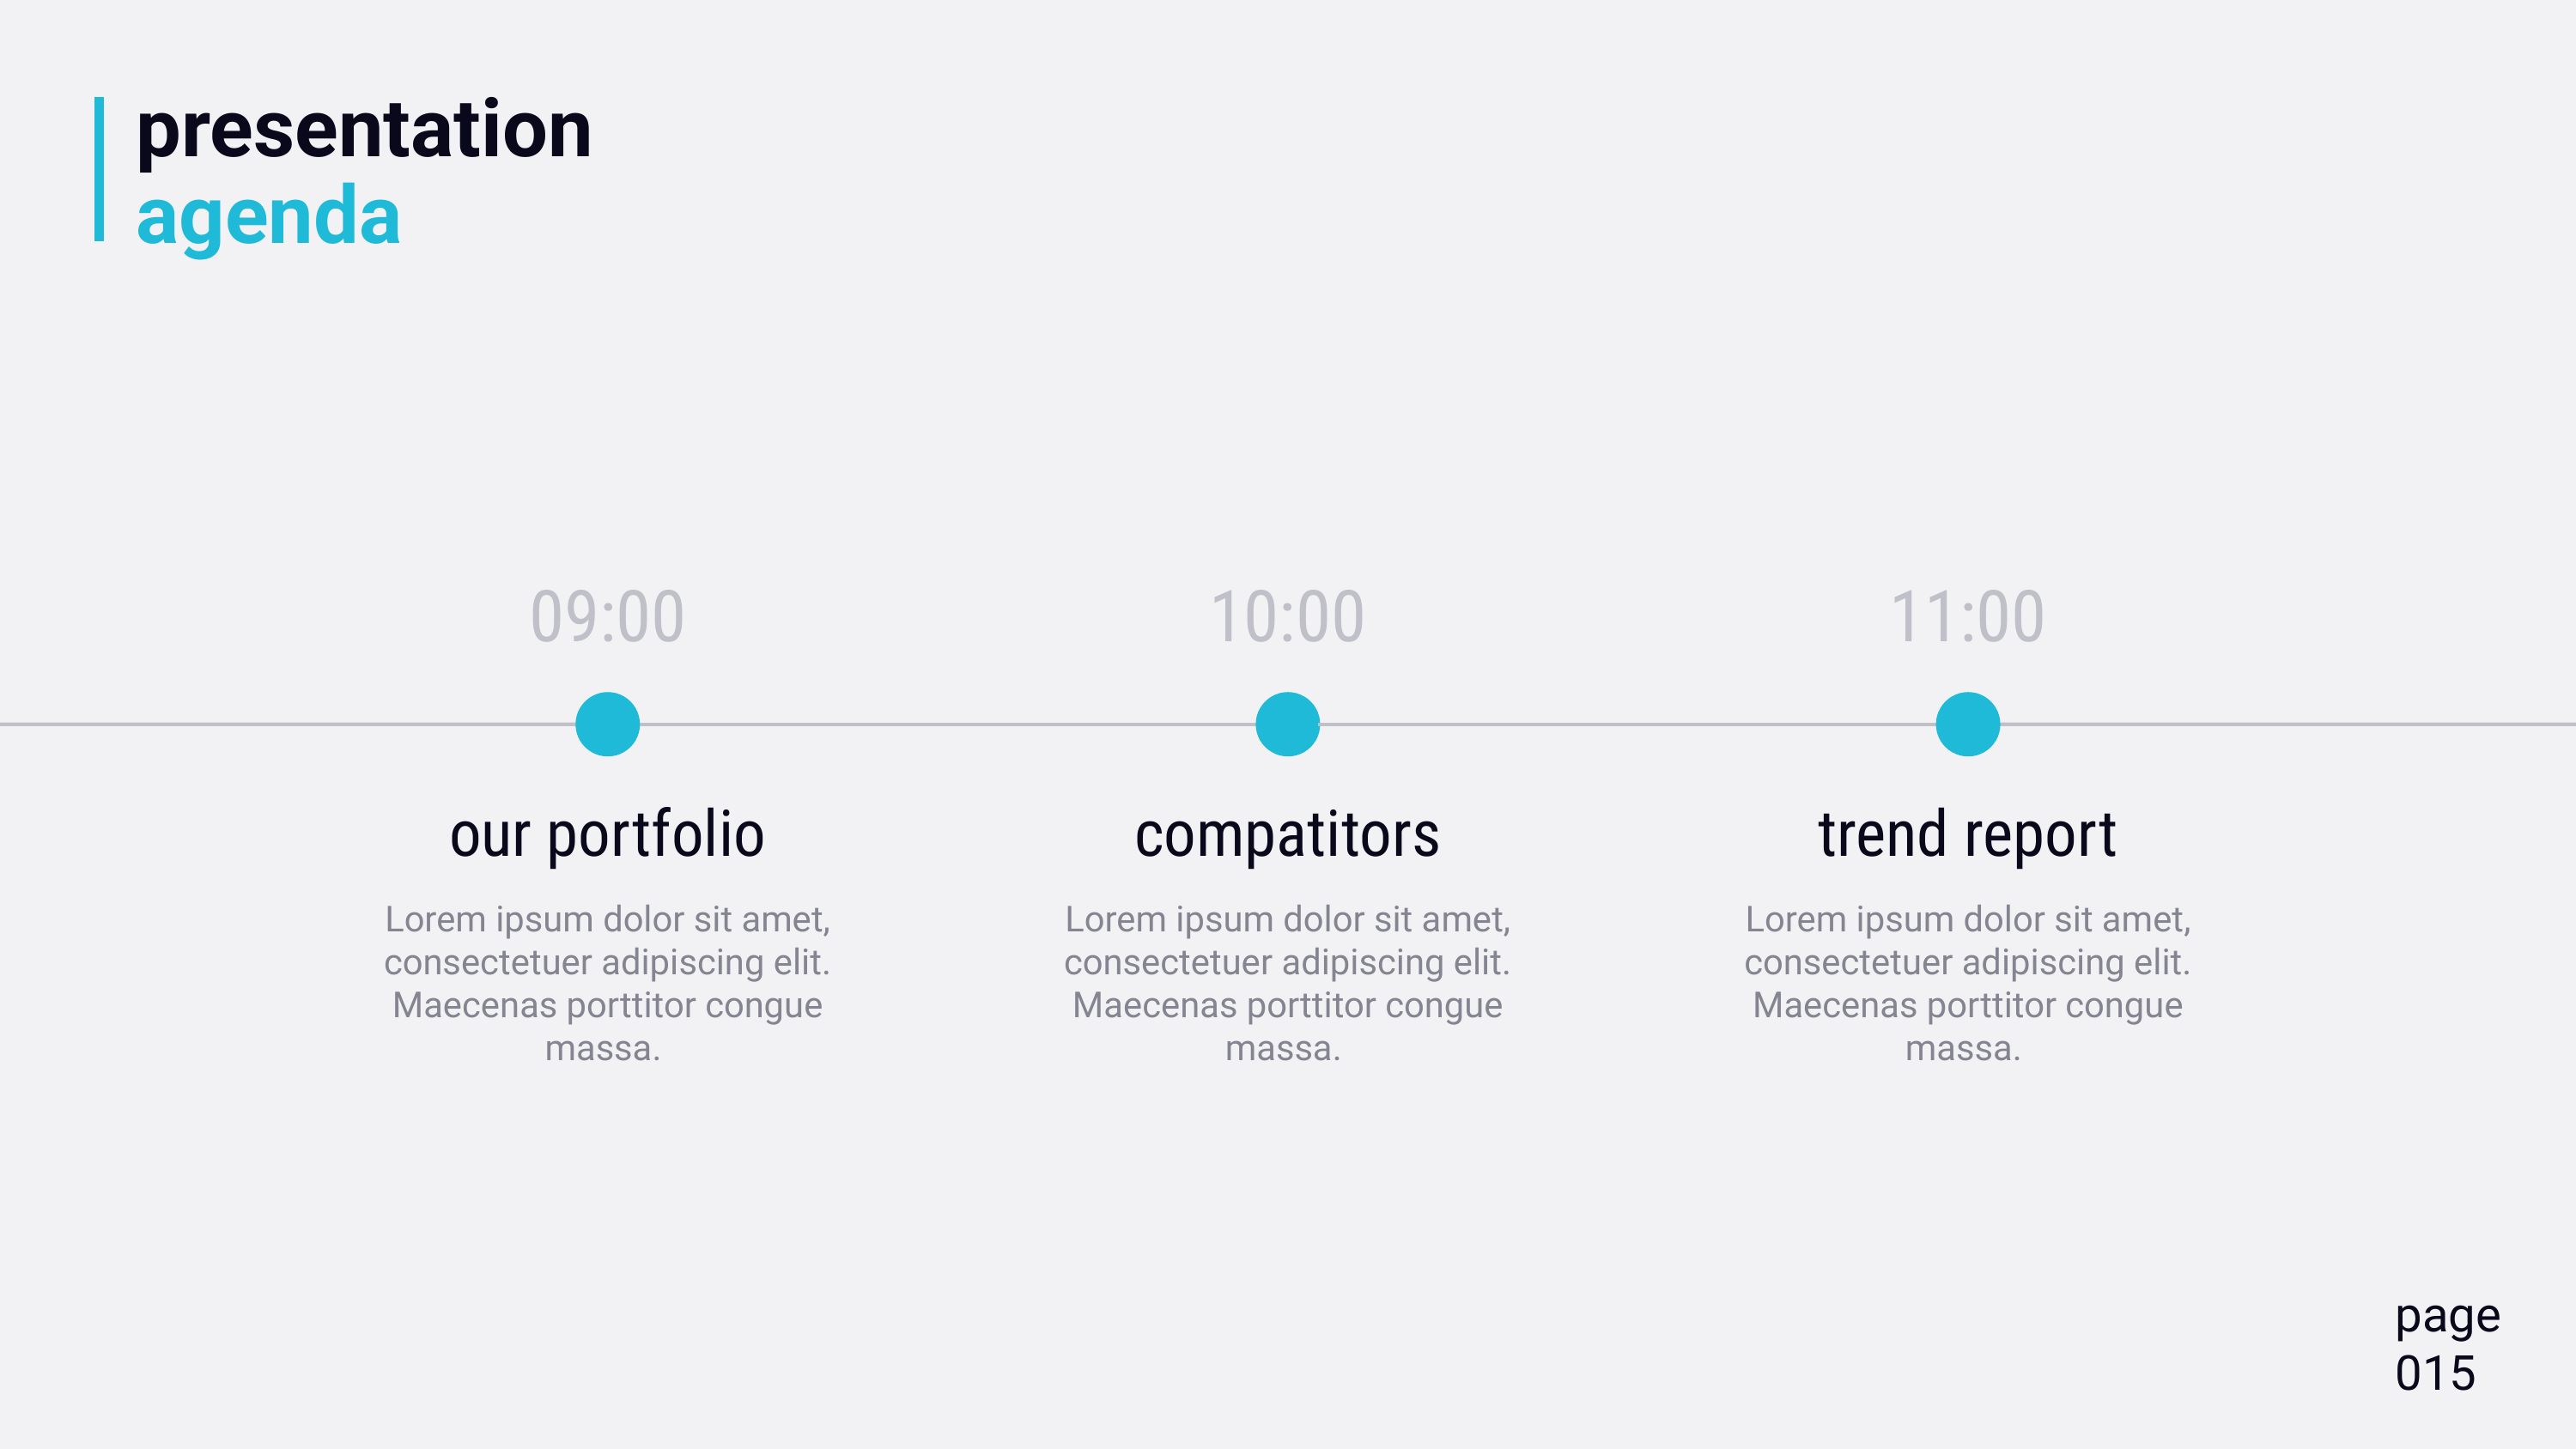

# presentation agenda
09:00

our portfolio
Lorem ipsum dolor sit amet, consectetuer adipiscing elit. Maecenas porttitor congue massa.
10:00

compatitors
Lorem ipsum dolor sit amet, consectetuer adipiscing elit. Maecenas porttitor congue massa.
11:00

trend report
Lorem ipsum dolor sit amet, consectetuer adipiscing elit. Maecenas porttitor congue massa.
page
015